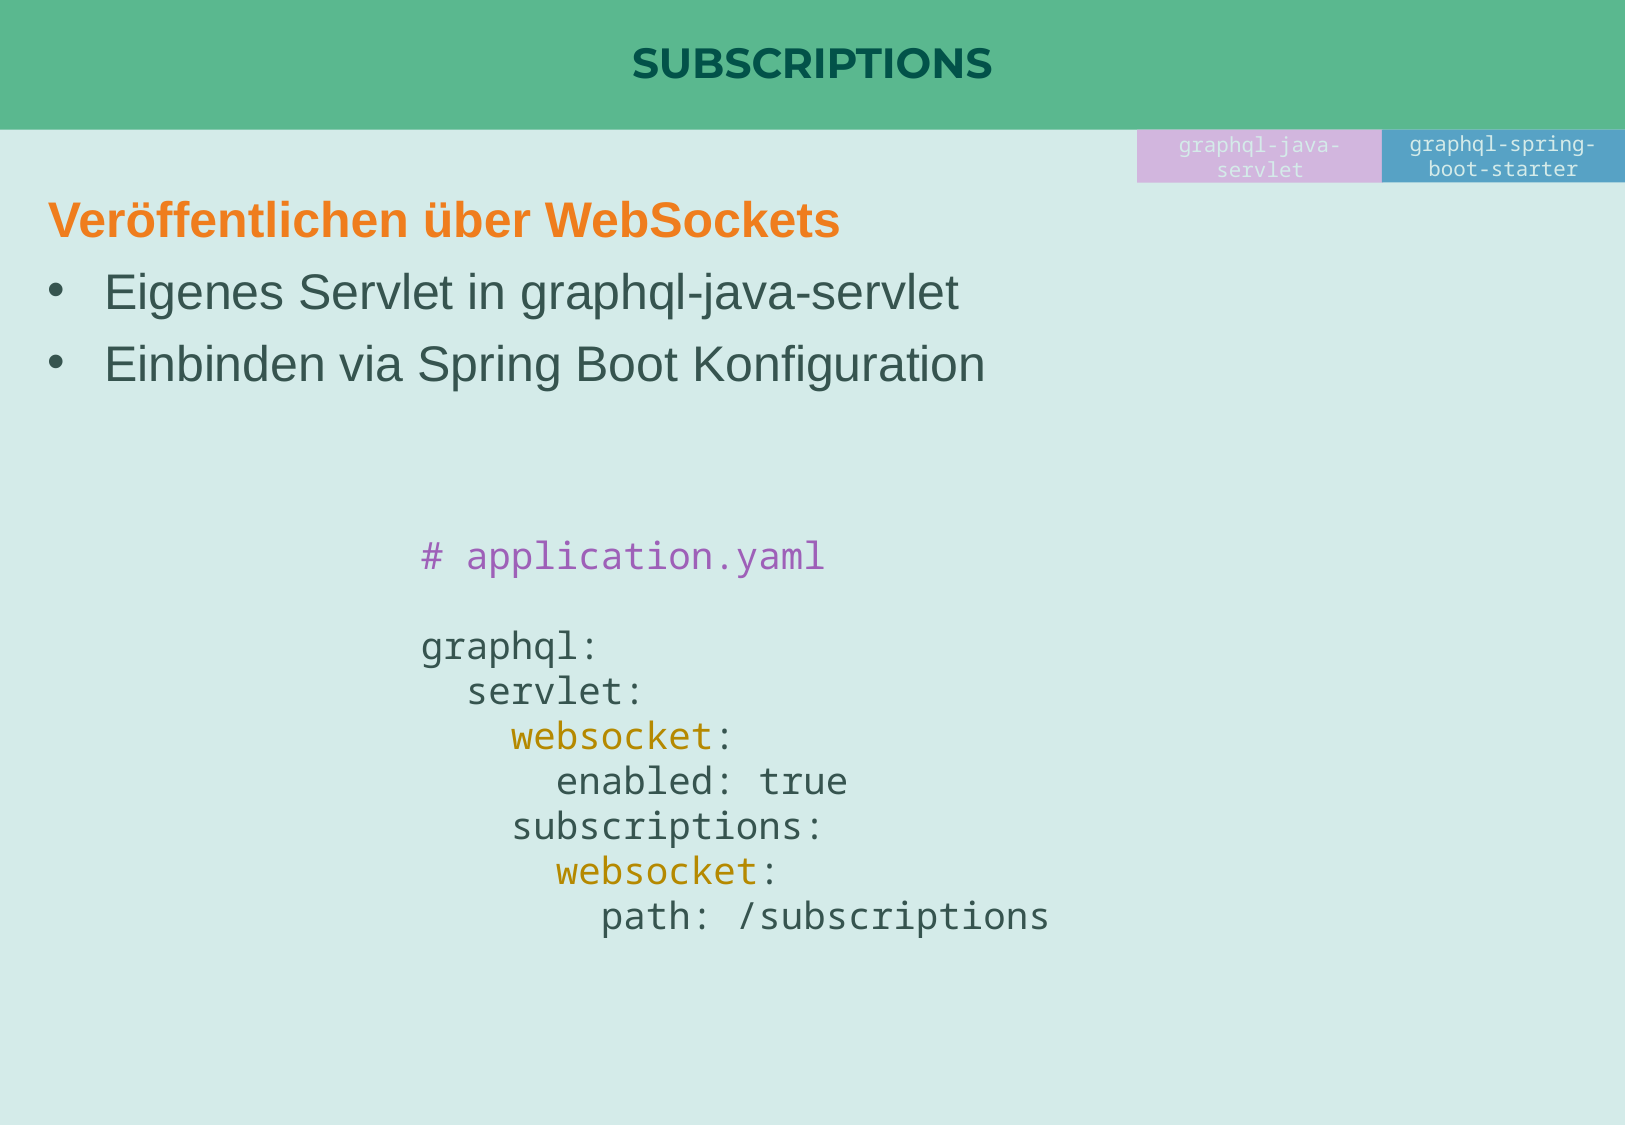

# Subscriptions
graphql-spring-boot-starter
graphql-java-servlet
Veröffentlichen über WebSockets
Eigenes Servlet in graphql-java-servlet
Einbinden via Spring Boot Konfiguration
# application.yaml

graphql:
  servlet:
    websocket:
      enabled: true
    subscriptions:
      websocket:
        path: /subscriptions